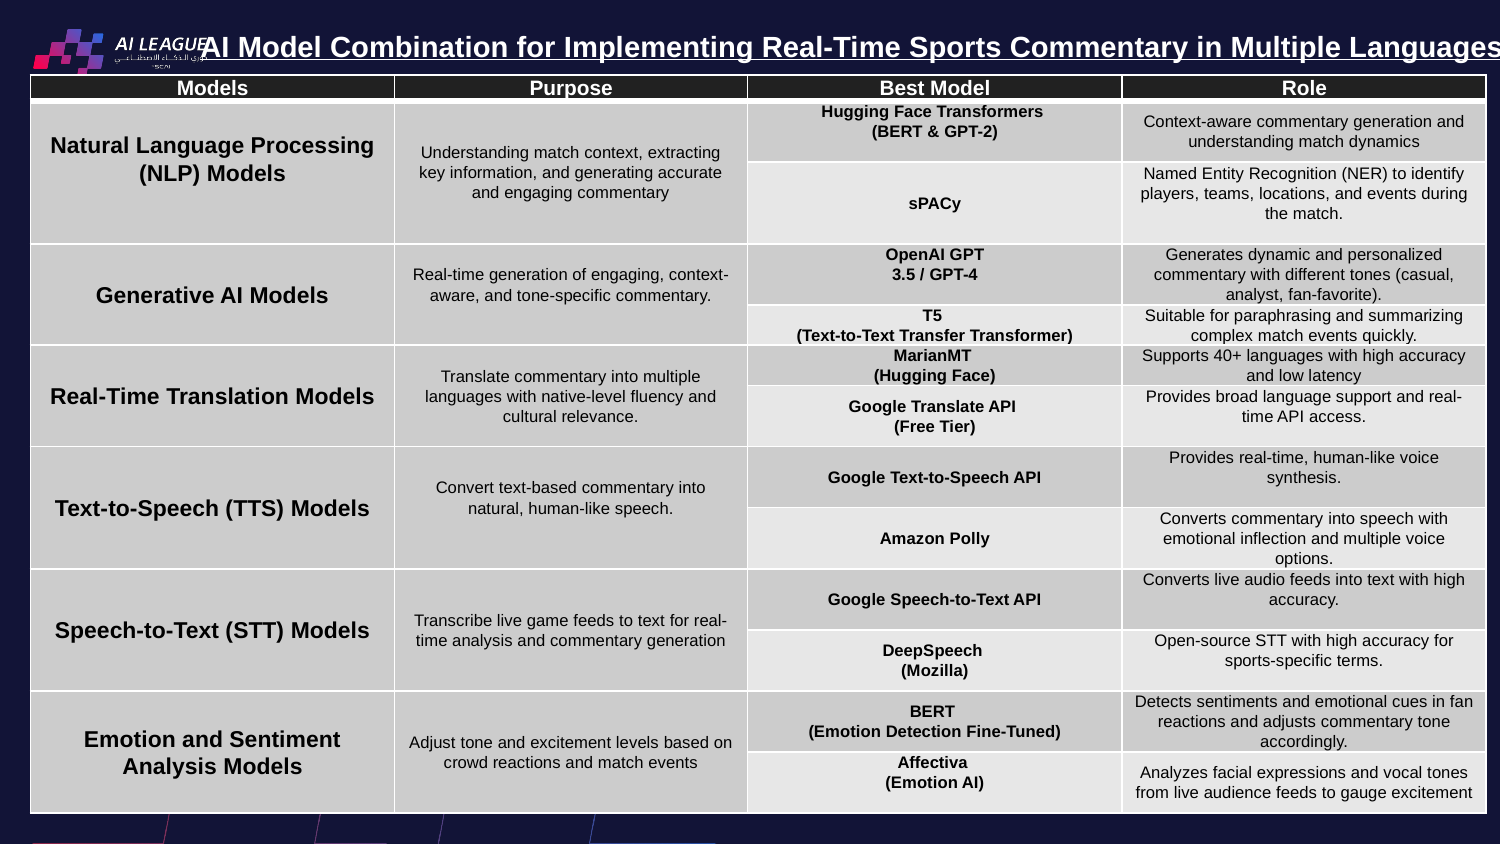

AI Model Combination for Implementing Real-Time Sports Commentary in Multiple Languages
| Models | Purpose | Best Model | Role |
| --- | --- | --- | --- |
| Natural Language Processing (NLP) Models | Understanding match context, extracting key information, and generating accurate and engaging commentary | Hugging Face Transformers (BERT & GPT-2) | Context-aware commentary generation and understanding match dynamics |
|  |  | sPACy | Named Entity Recognition (NER) to identify players, teams, locations, and events during the match. |
| Generative AI Models | Real-time generation of engaging, context-aware, and tone-specific commentary. | OpenAI GPT 3.5 / GPT-4 | Generates dynamic and personalized commentary with different tones (casual, analyst, fan-favorite). |
|  |  | T5 (Text-to-Text Transfer Transformer) | Suitable for paraphrasing and summarizing complex match events quickly. |
| Real-Time Translation Models | Translate commentary into multiple languages with native-level fluency and cultural relevance. | MarianMT (Hugging Face) | Supports 40+ languages with high accuracy and low latency |
|  |  | Google Translate API (Free Tier) | Provides broad language support and real-time API access. |
| Text-to-Speech (TTS) Models | Convert text-based commentary into natural, human-like speech. | Google Text-to-Speech API | Provides real-time, human-like voice synthesis. |
|  |  | Amazon Polly | Converts commentary into speech with emotional inflection and multiple voice options. |
| Speech-to-Text (STT) Models | Transcribe live game feeds to text for real-time analysis and commentary generation | Google Speech-to-Text API | Converts live audio feeds into text with high accuracy. |
|  |  | DeepSpeech (Mozilla) | Open-source STT with high accuracy for sports-specific terms. |
| Emotion and Sentiment Analysis Models | Adjust tone and excitement levels based on crowd reactions and match events | BERT (Emotion Detection Fine-Tuned) | Detects sentiments and emotional cues in fan reactions and adjusts commentary tone accordingly. |
|  |  | Affectiva (Emotion AI) | Analyzes facial expressions and vocal tones from live audience feeds to gauge excitement |